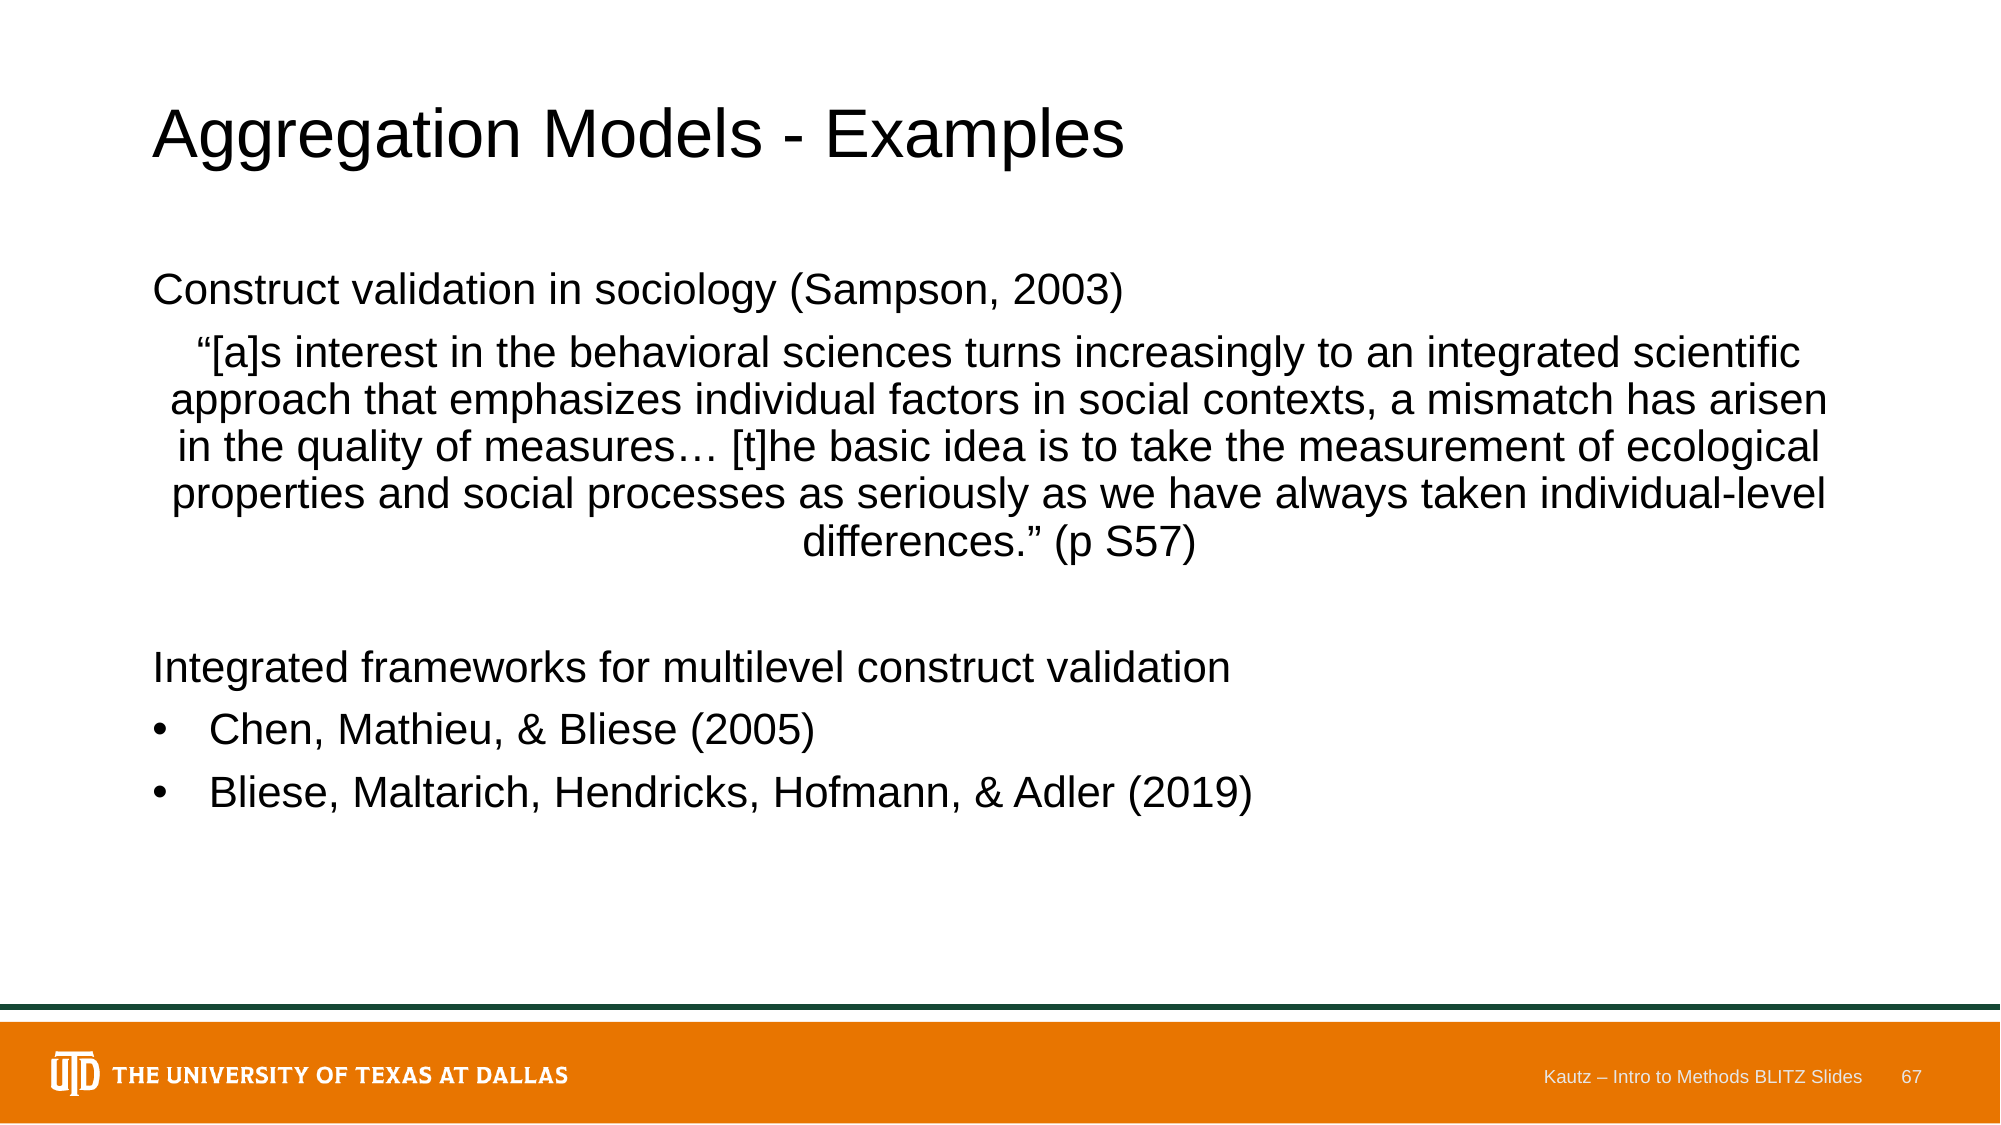

# Aggregation Models - Examples
Construct validation in sociology (Sampson, 2003)
“[a]s interest in the behavioral sciences turns increasingly to an integrated scientific approach that emphasizes individual factors in social contexts, a mismatch has arisen in the quality of measures… [t]he basic idea is to take the measurement of ecological properties and social processes as seriously as we have always taken individual-level differences.” (p S57)

Integrated frameworks for multilevel construct validation
Chen, Mathieu, & Bliese (2005)
Bliese, Maltarich, Hendricks, Hofmann, & Adler (2019)
Kautz – Intro to Methods BLITZ Slides
67